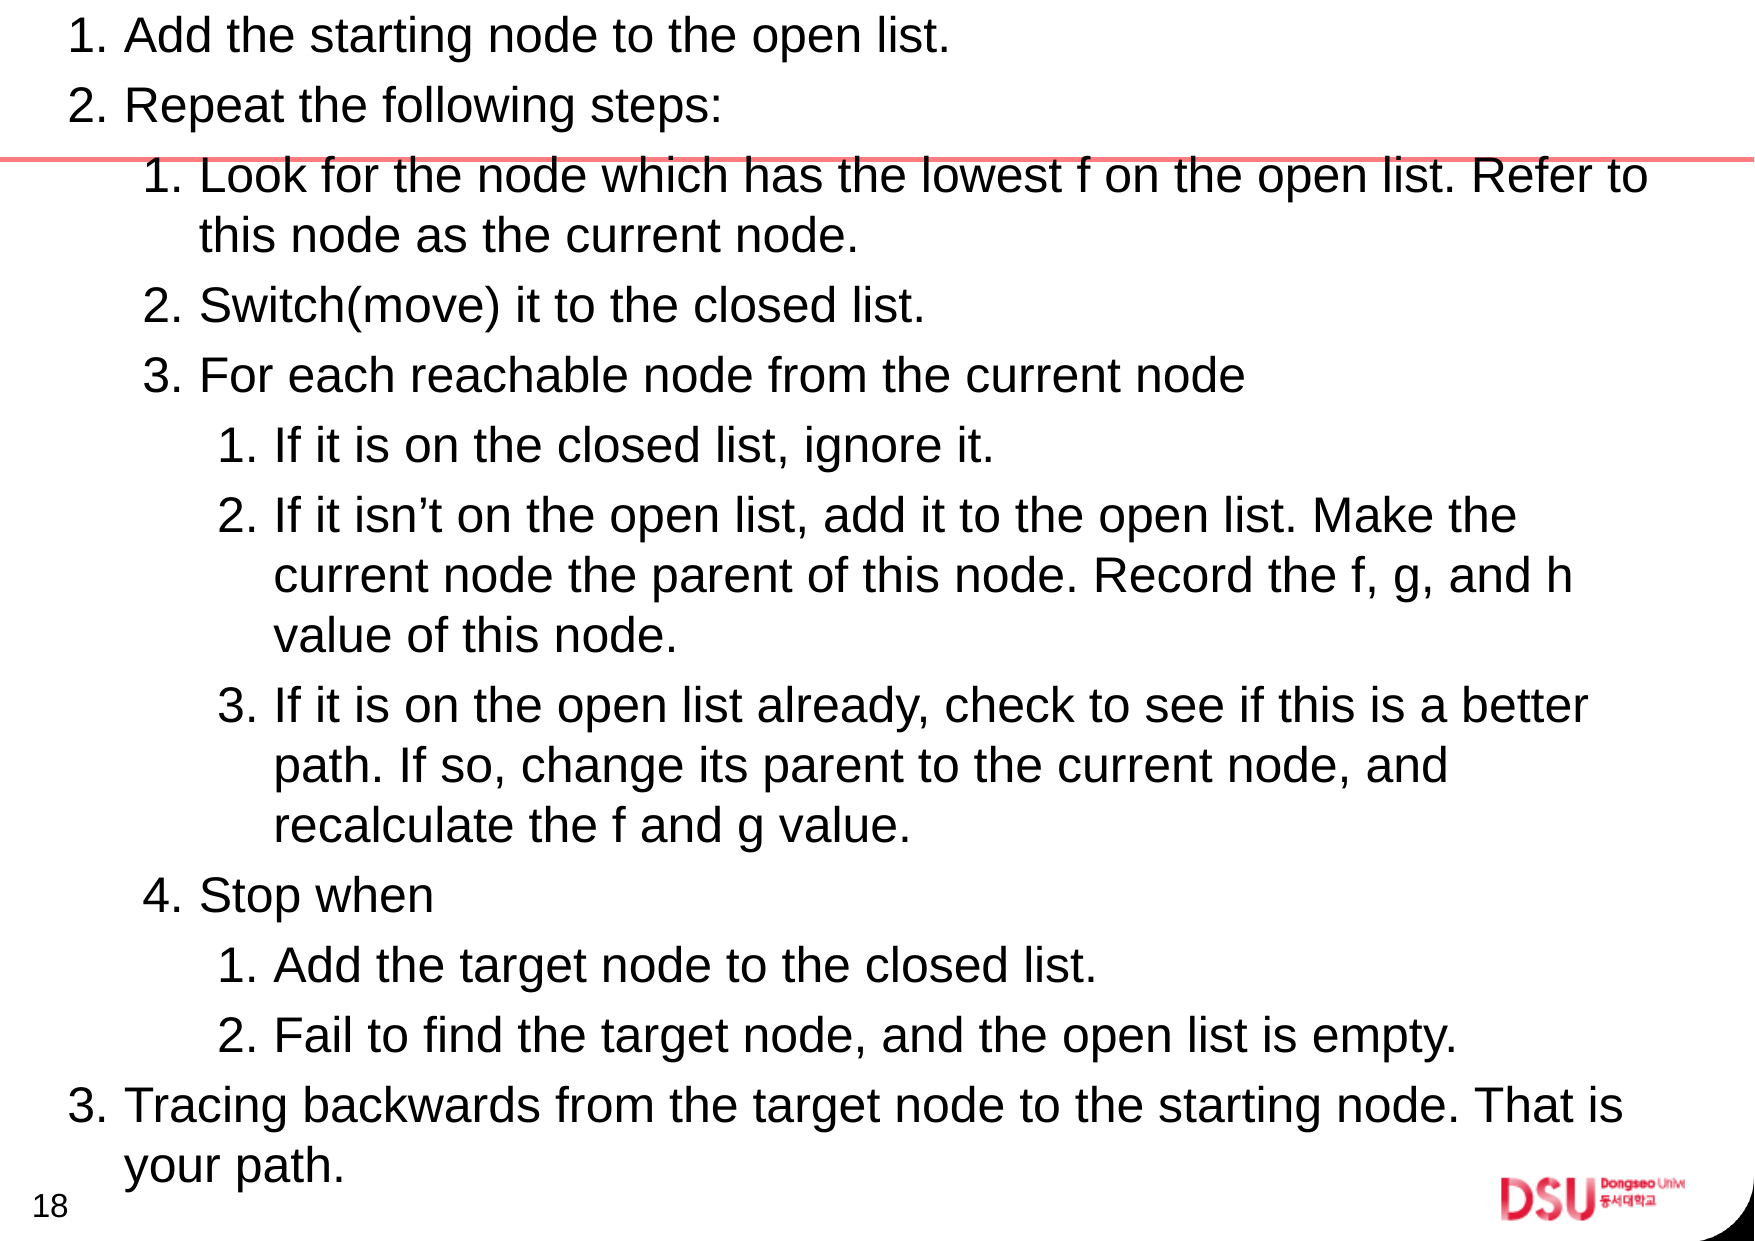

Add the starting node to the open list.
Repeat the following steps:
Look for the node which has the lowest f on the open list. Refer to this node as the current node.
Switch(move) it to the closed list.
For each reachable node from the current node
If it is on the closed list, ignore it.
If it isn’t on the open list, add it to the open list. Make the current node the parent of this node. Record the f, g, and h value of this node.
If it is on the open list already, check to see if this is a better path. If so, change its parent to the current node, and recalculate the f and g value.
Stop when
Add the target node to the closed list.
Fail to find the target node, and the open list is empty.
Tracing backwards from the target node to the starting node. That is your path.
18